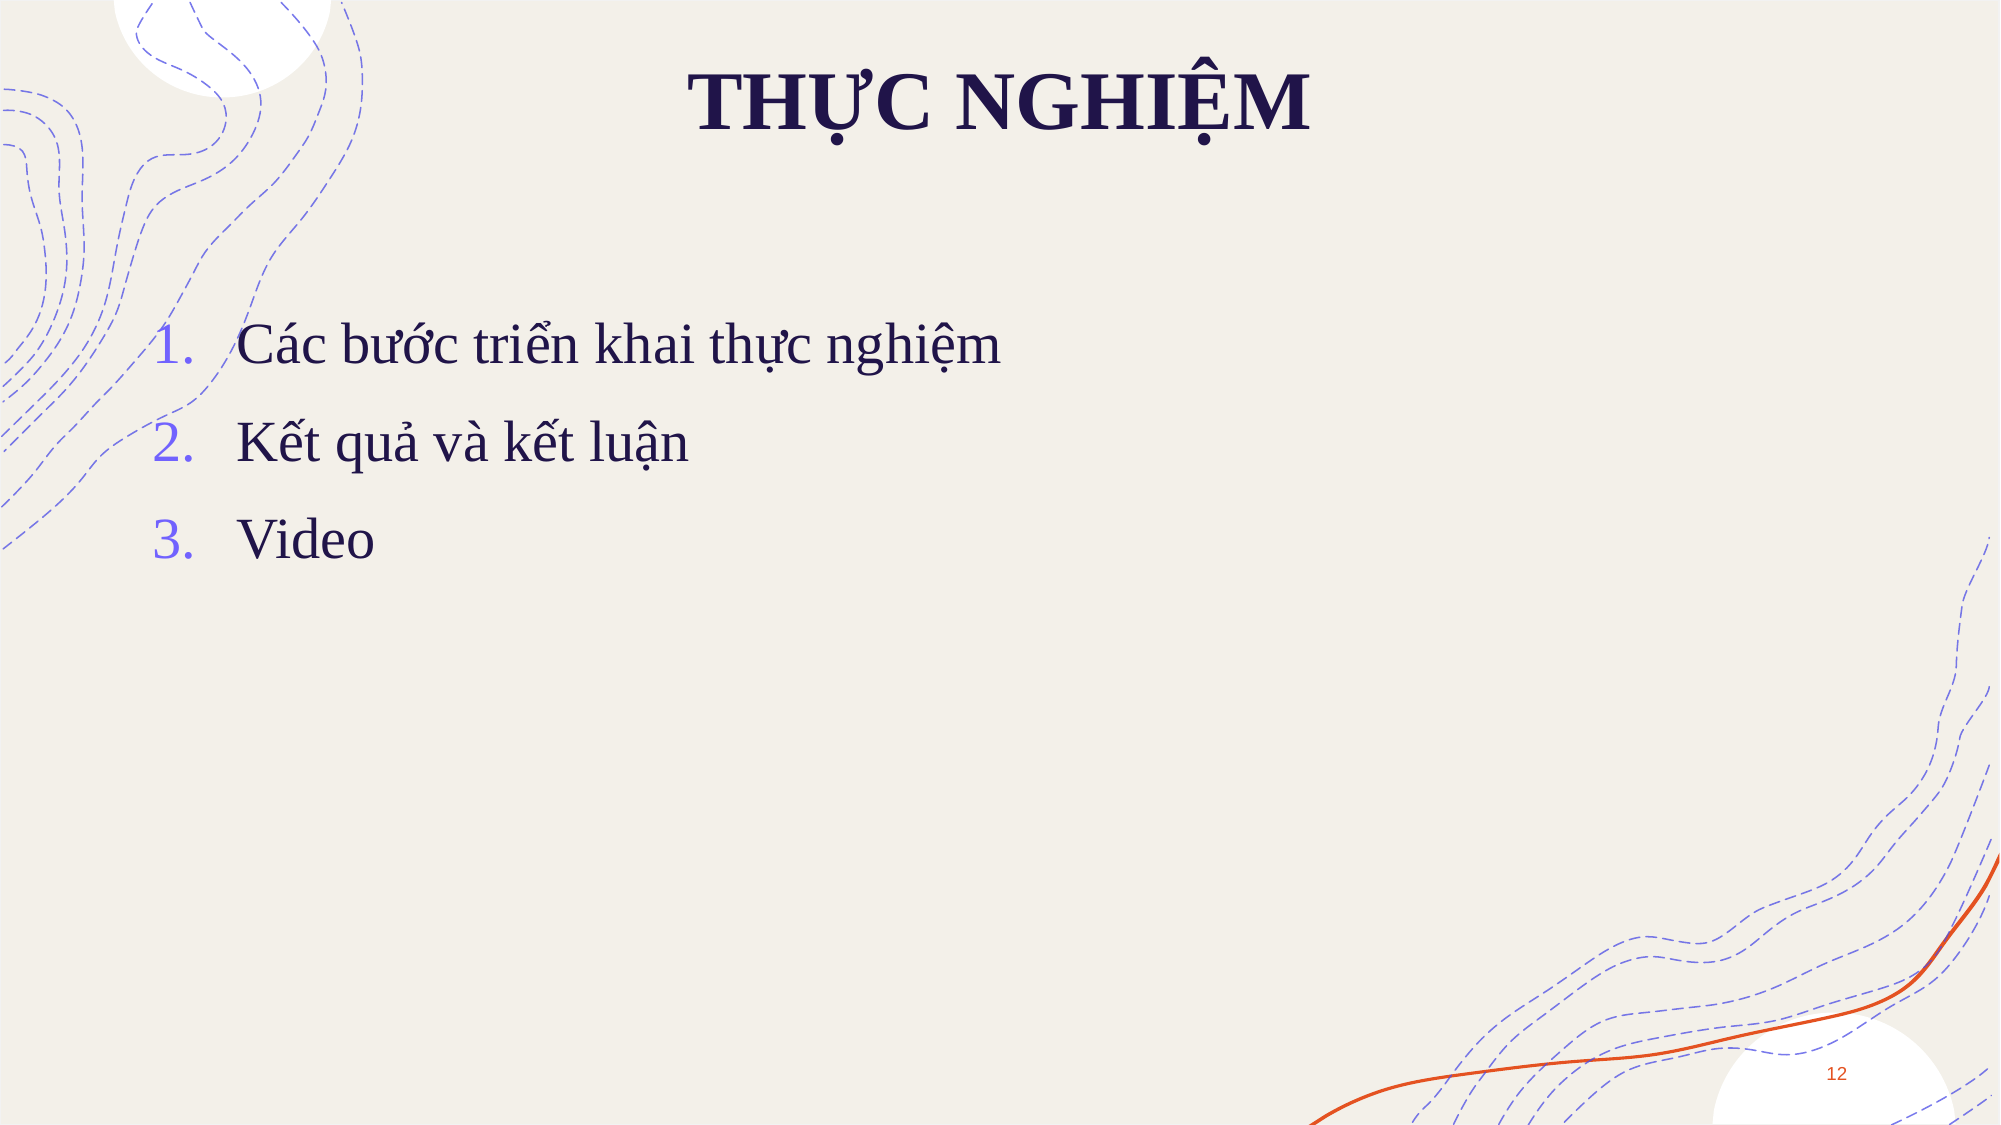

THỰC NGHIỆM
Các bước triển khai thực nghiệm
Kết quả và kết luận
Video

12